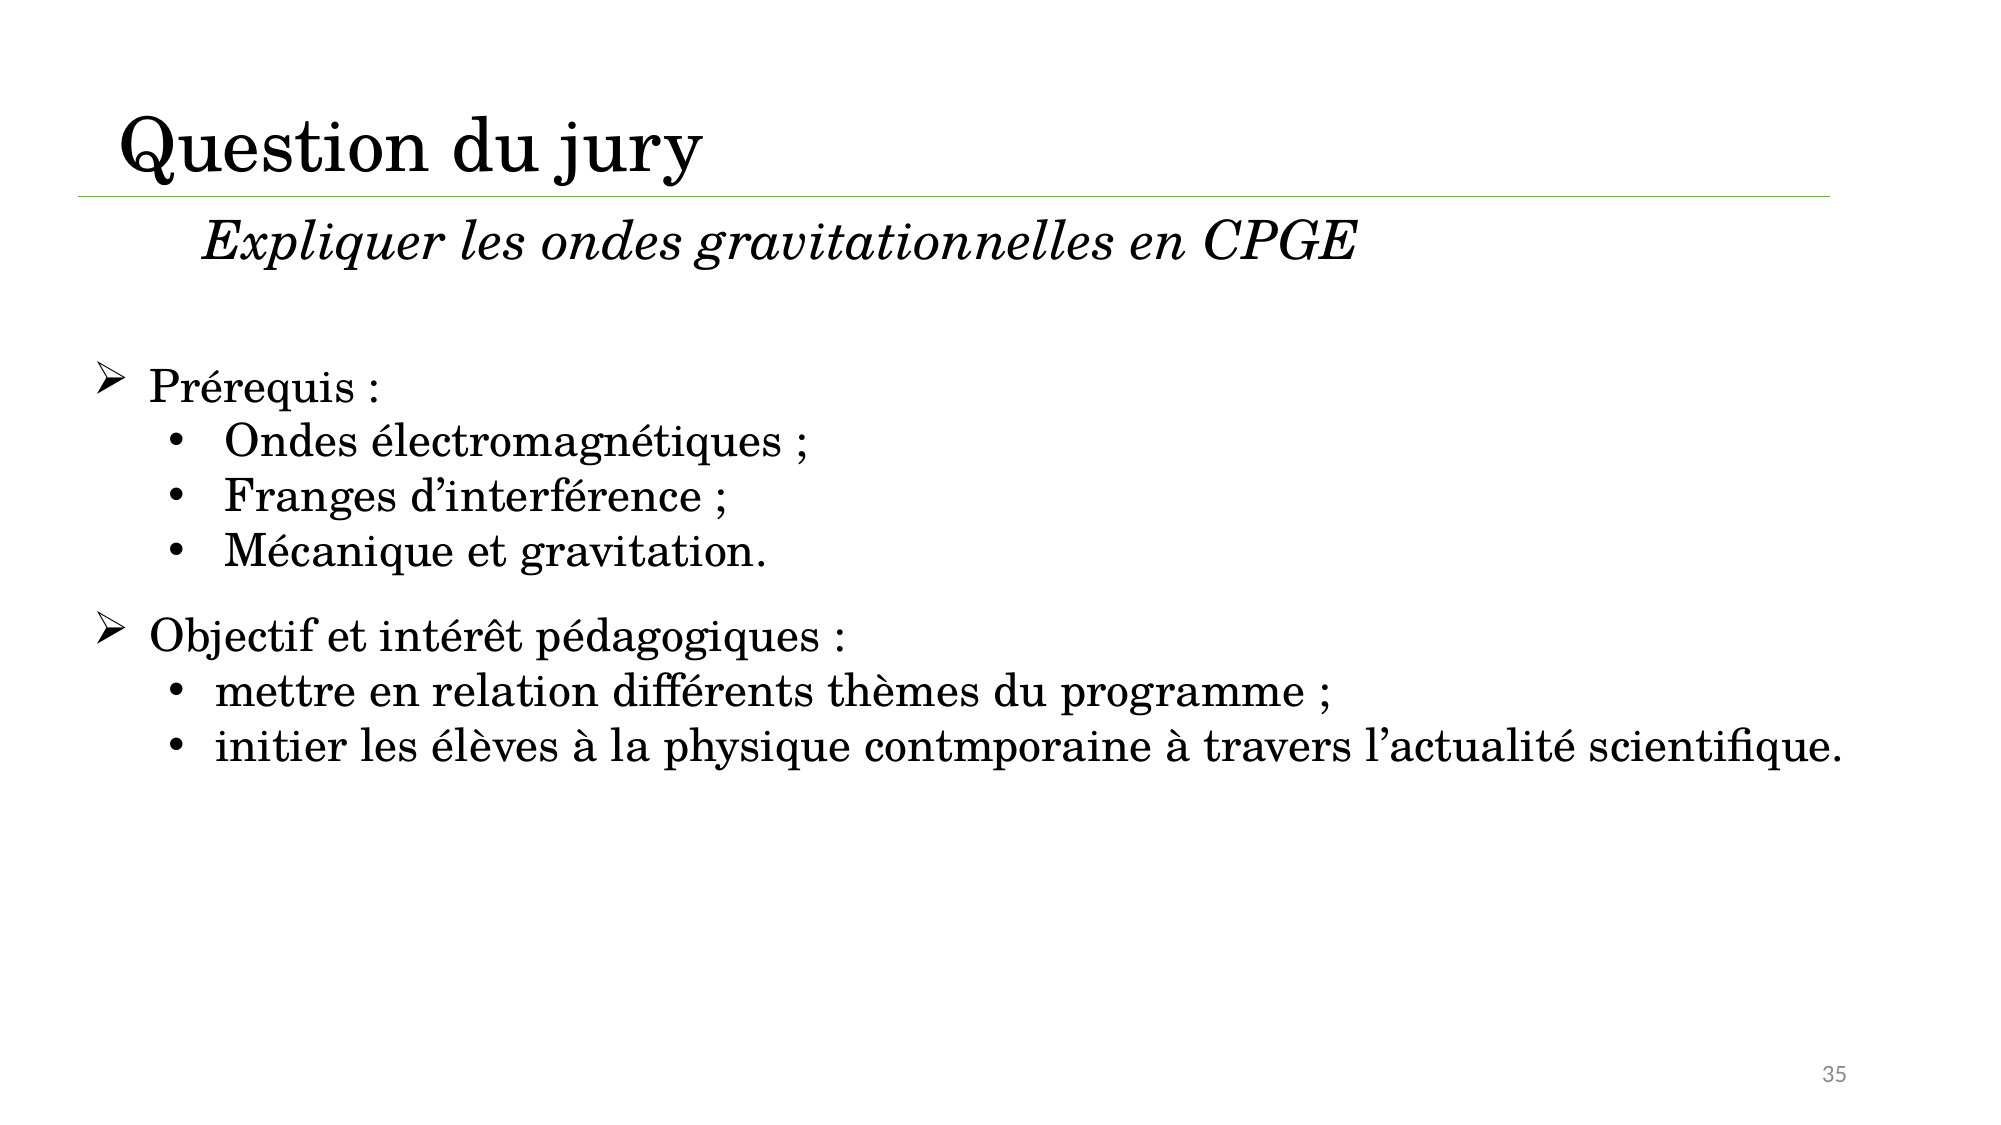

# Question du jury
Expliquer les ondes gravitationnelles en CPGE
Prérequis :
Ondes électromagnétiques ;
Franges d’interférence ;
Mécanique et gravitation.

Objectif et intérêt pédagogiques :
mettre en relation différents thèmes du programme ;
initier les élèves à la physique contmporaine à travers l’actualité scientifique.
35